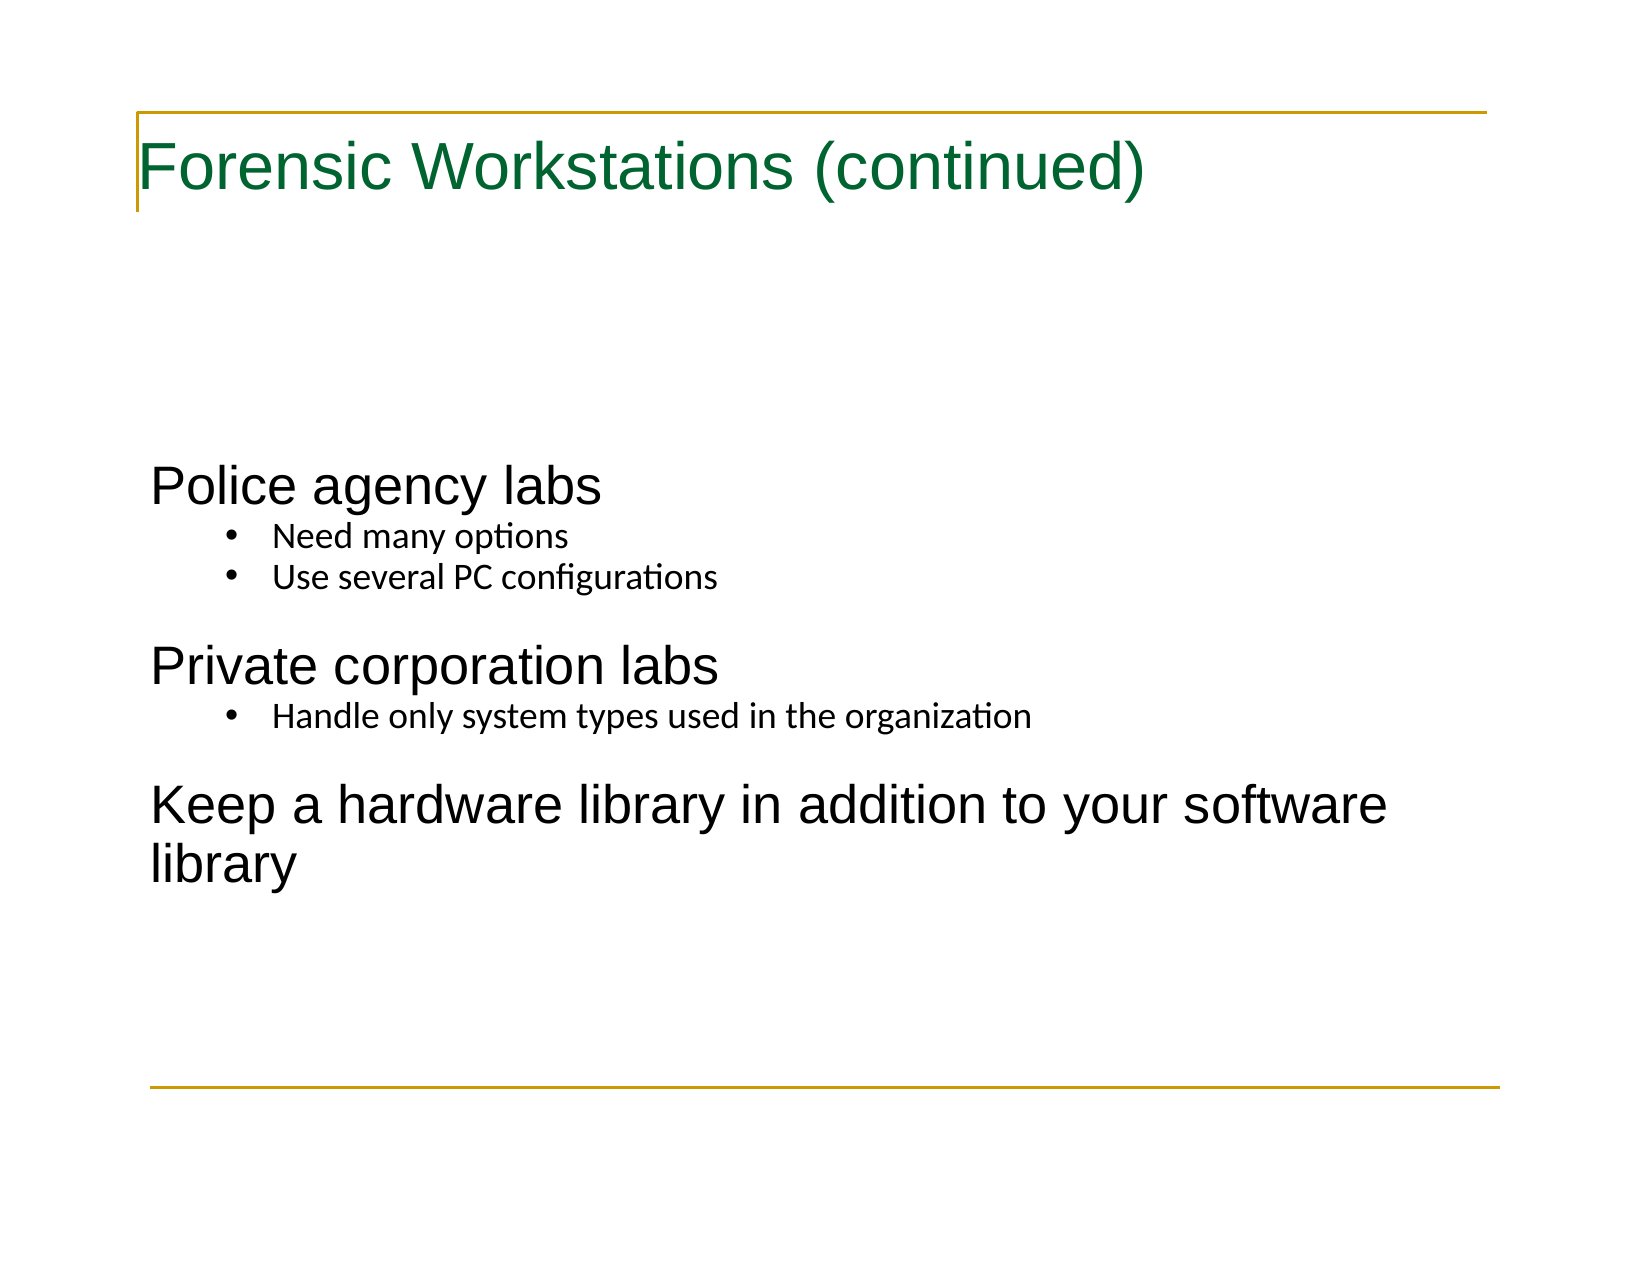

# Forensic Workstations (continued)
Police agency labs
Need many options
Use several PC configurations

Private corporation labs
Handle only system types used in the organization

Keep a hardware library in addition to your software library